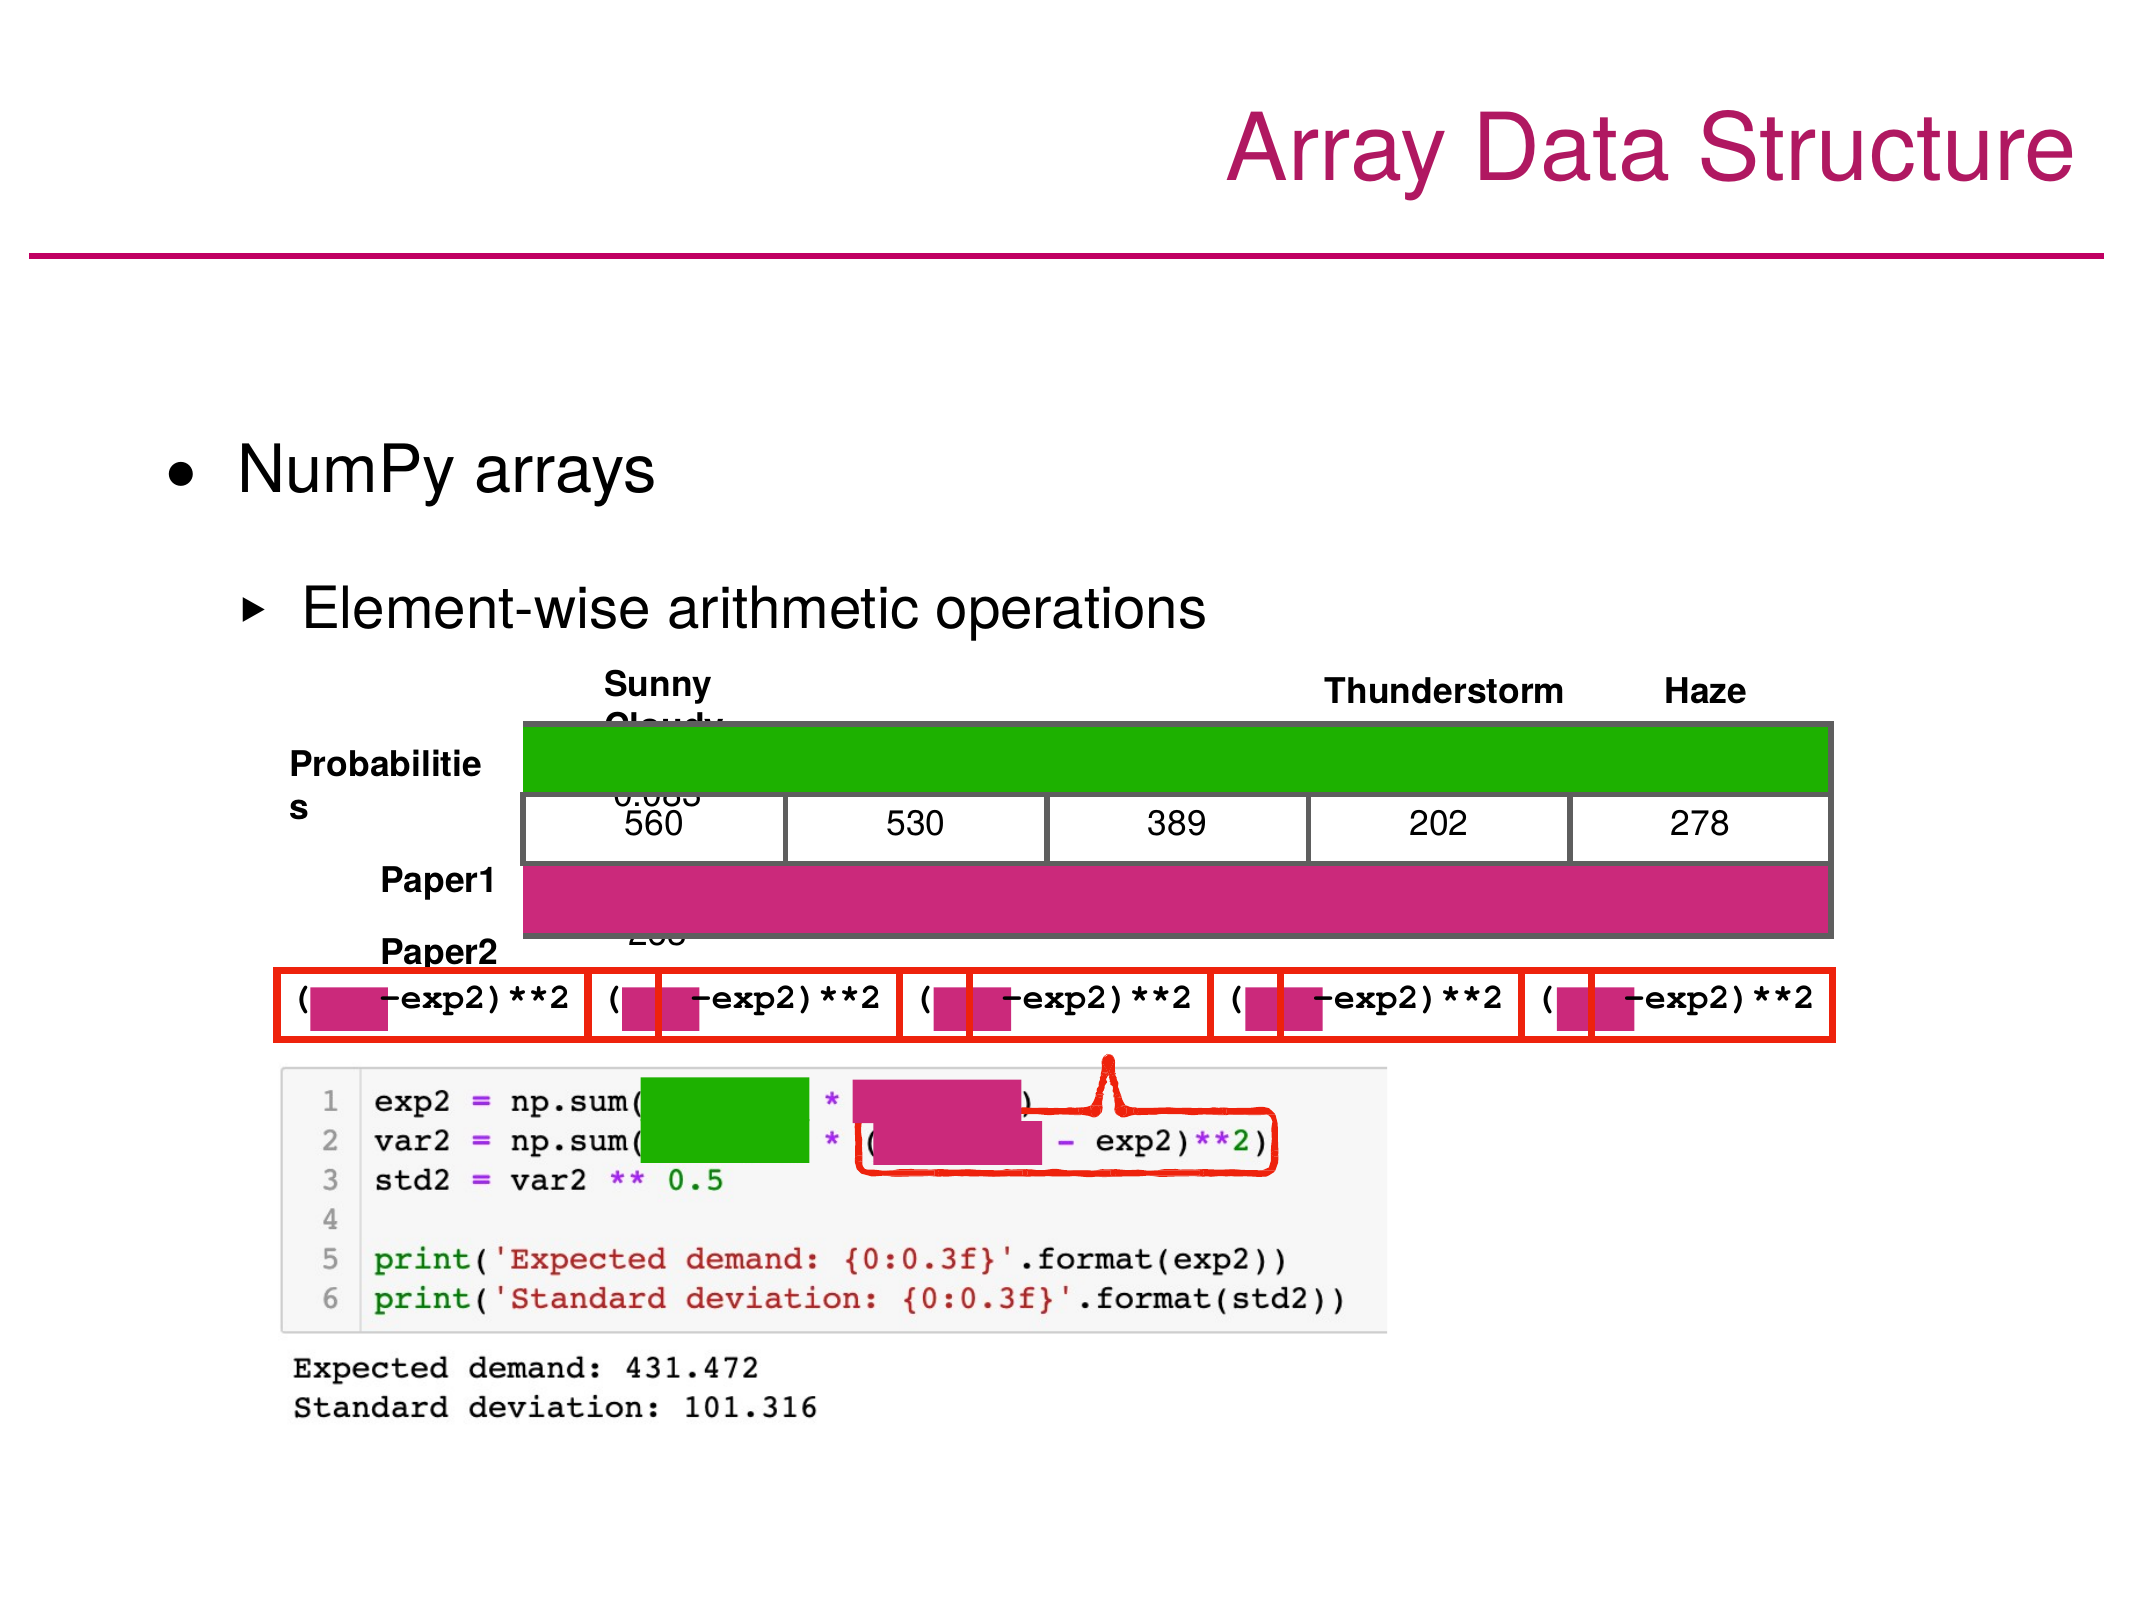

# Array Data Structure

NumPy arrays
Element-wise arithmetic operations
Sunny	Cloudy	Raining
Thunderstorm
Haze
|  |  |  |  |  |
| --- | --- | --- | --- | --- |
| 560 | 530 | 389 | 202 | 278 |
|  |  |  |  |  |

0.315	0.226	0.289	0.087	0.083
Probabilities
Paper1 Paper2
533	486	386	234	263
| ( | -exp2)\*\*2 | ( | -exp2)\*\*2 | ( | -exp2)\*\*2 | ( | -exp2)\*\*2 | ( | -exp2)\*\*2 |
| --- | --- | --- | --- | --- | --- | --- | --- | --- | --- |
533

486

386

234

263